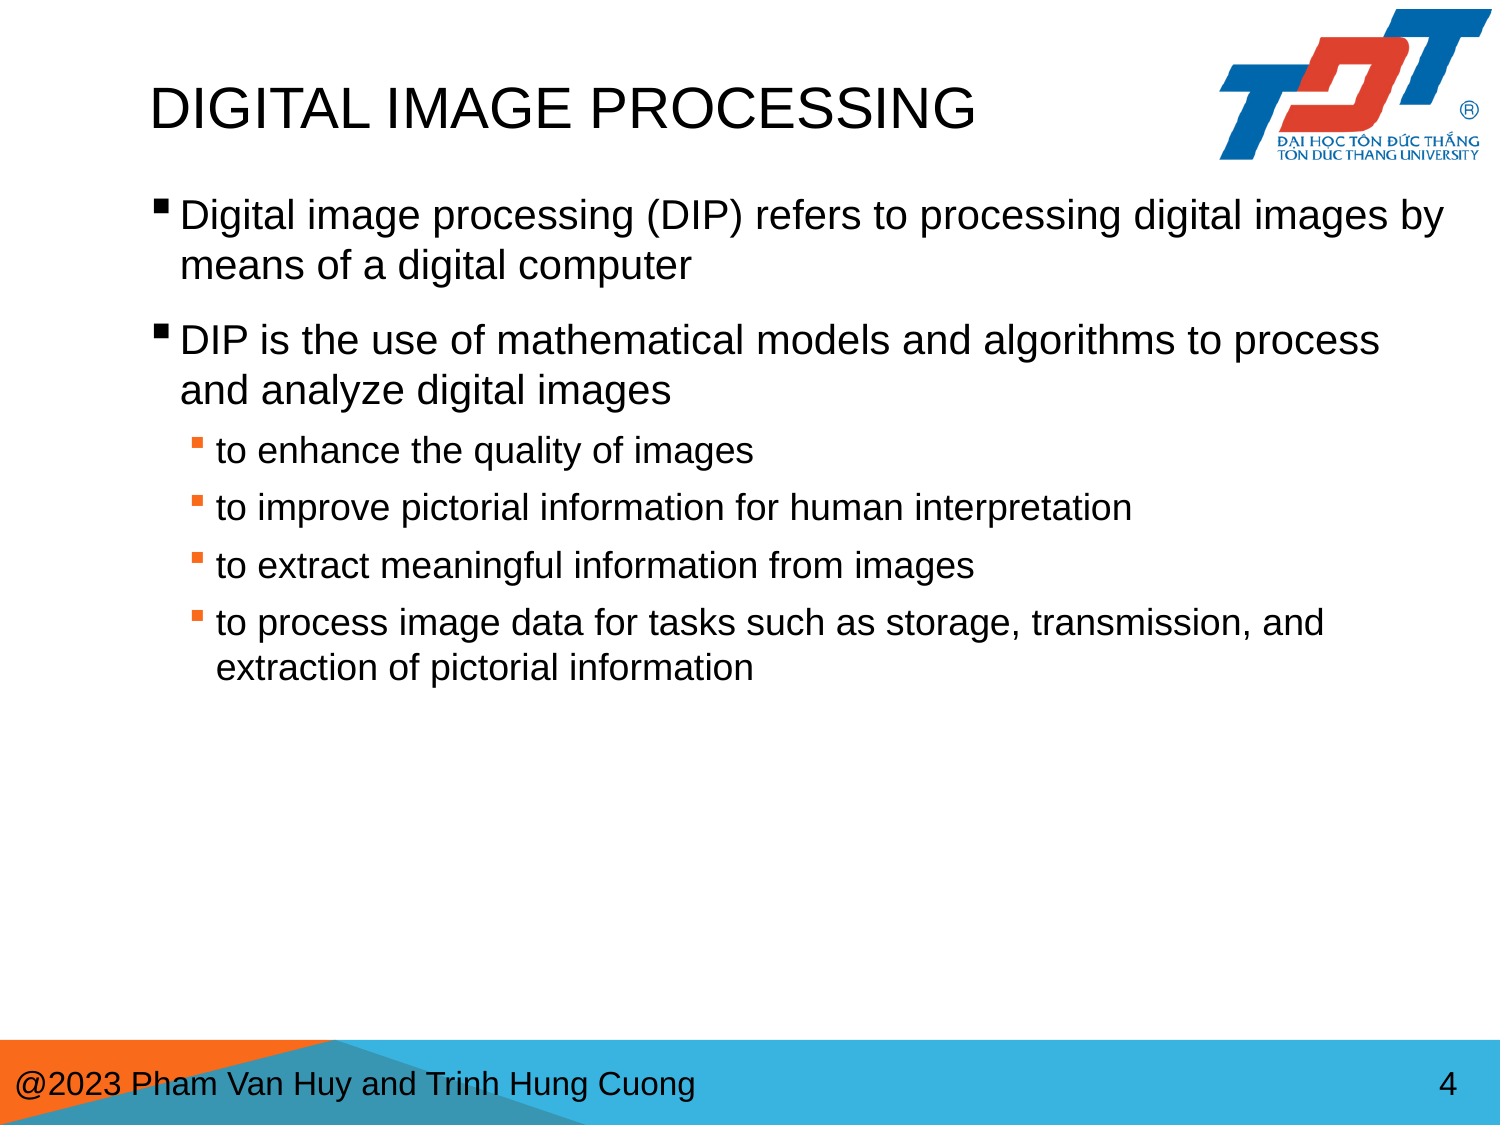

# DIGITAL IMAGE PROCESSING
Digital image processing (DIP) refers to processing digital images by means of a digital computer
DIP is the use of mathematical models and algorithms to process and analyze digital images
to enhance the quality of images
to improve pictorial information for human interpretation
to extract meaningful information from images
to process image data for tasks such as storage, transmission, and extraction of pictorial information